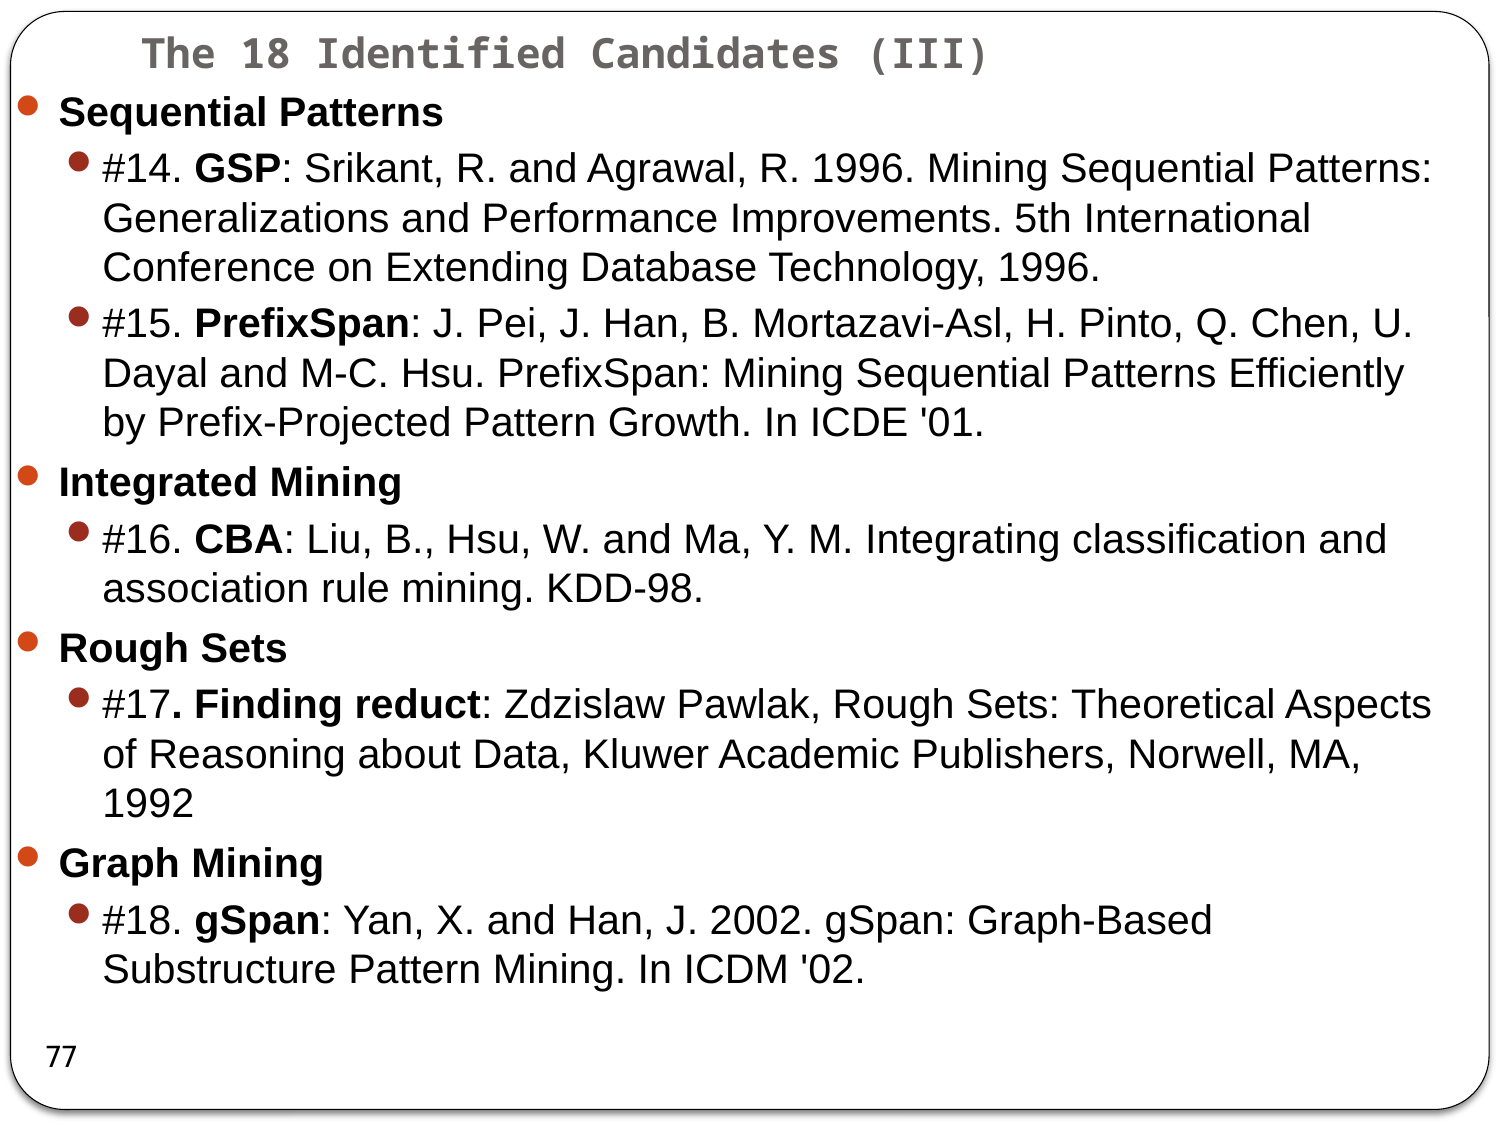

# The 18 Identified Candidates (III)
Sequential Patterns
#14. GSP: Srikant, R. and Agrawal, R. 1996. Mining Sequential Patterns: Generalizations and Performance Improvements. 5th International Conference on Extending Database Technology, 1996.
#15. PrefixSpan: J. Pei, J. Han, B. Mortazavi-Asl, H. Pinto, Q. Chen, U. Dayal and M-C. Hsu. PrefixSpan: Mining Sequential Patterns Efficiently by Prefix-Projected Pattern Growth. In ICDE '01.
Integrated Mining
#16. CBA: Liu, B., Hsu, W. and Ma, Y. M. Integrating classification and association rule mining. KDD-98.
Rough Sets
#17. Finding reduct: Zdzislaw Pawlak, Rough Sets: Theoretical Aspects of Reasoning about Data, Kluwer Academic Publishers, Norwell, MA, 1992
Graph Mining
#18. gSpan: Yan, X. and Han, J. 2002. gSpan: Graph-Based Substructure Pattern Mining. In ICDM '02.
77